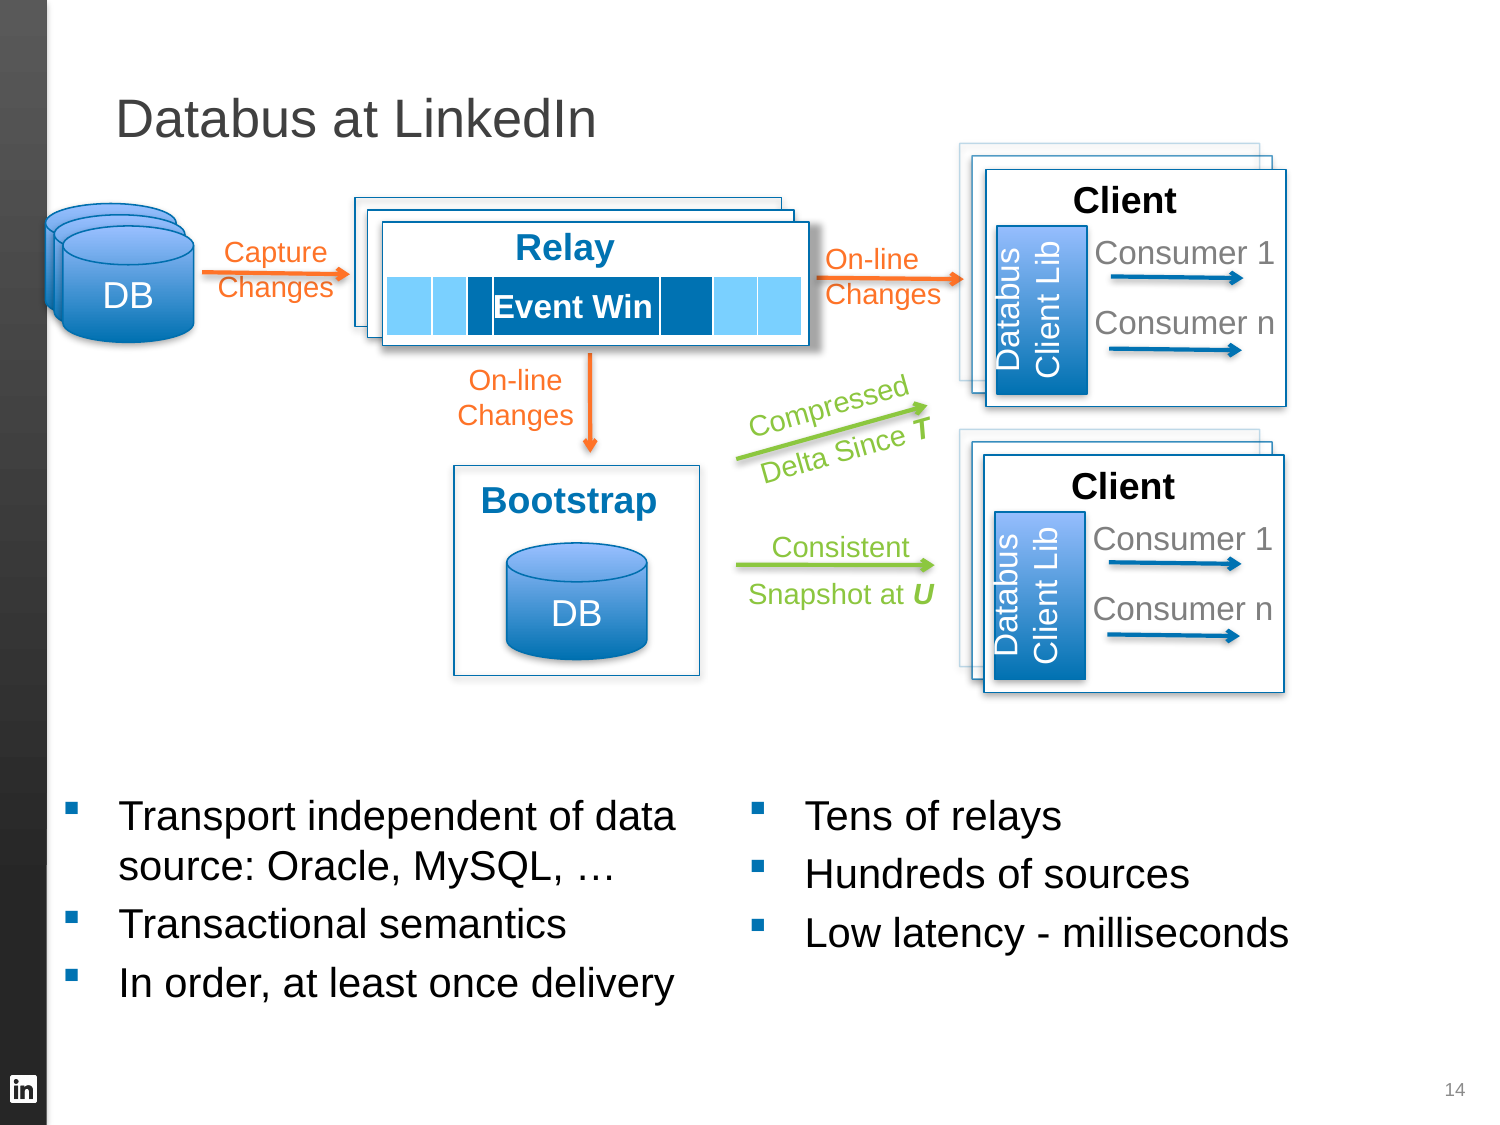

# Databus at LinkedIn

Client

Databus Client Lib

Consumer 1

Consumer n

Relay

DB
Capture
Changes
On-line
Changes
|  |  |  | Event Win |  |  |  |
| --- | --- | --- | --- | --- | --- | --- |
On-line
Changes
Compressed
Delta Since T

Client

Databus Client Lib

Consumer 1

Consumer n

Bootstrap
DB

Consistent
Snapshot at U

Transport independent of data source: Oracle, MySQL, …
Transactional semantics
In order, at least once delivery
Tens of relays
Hundreds of sources
Low latency - milliseconds

14